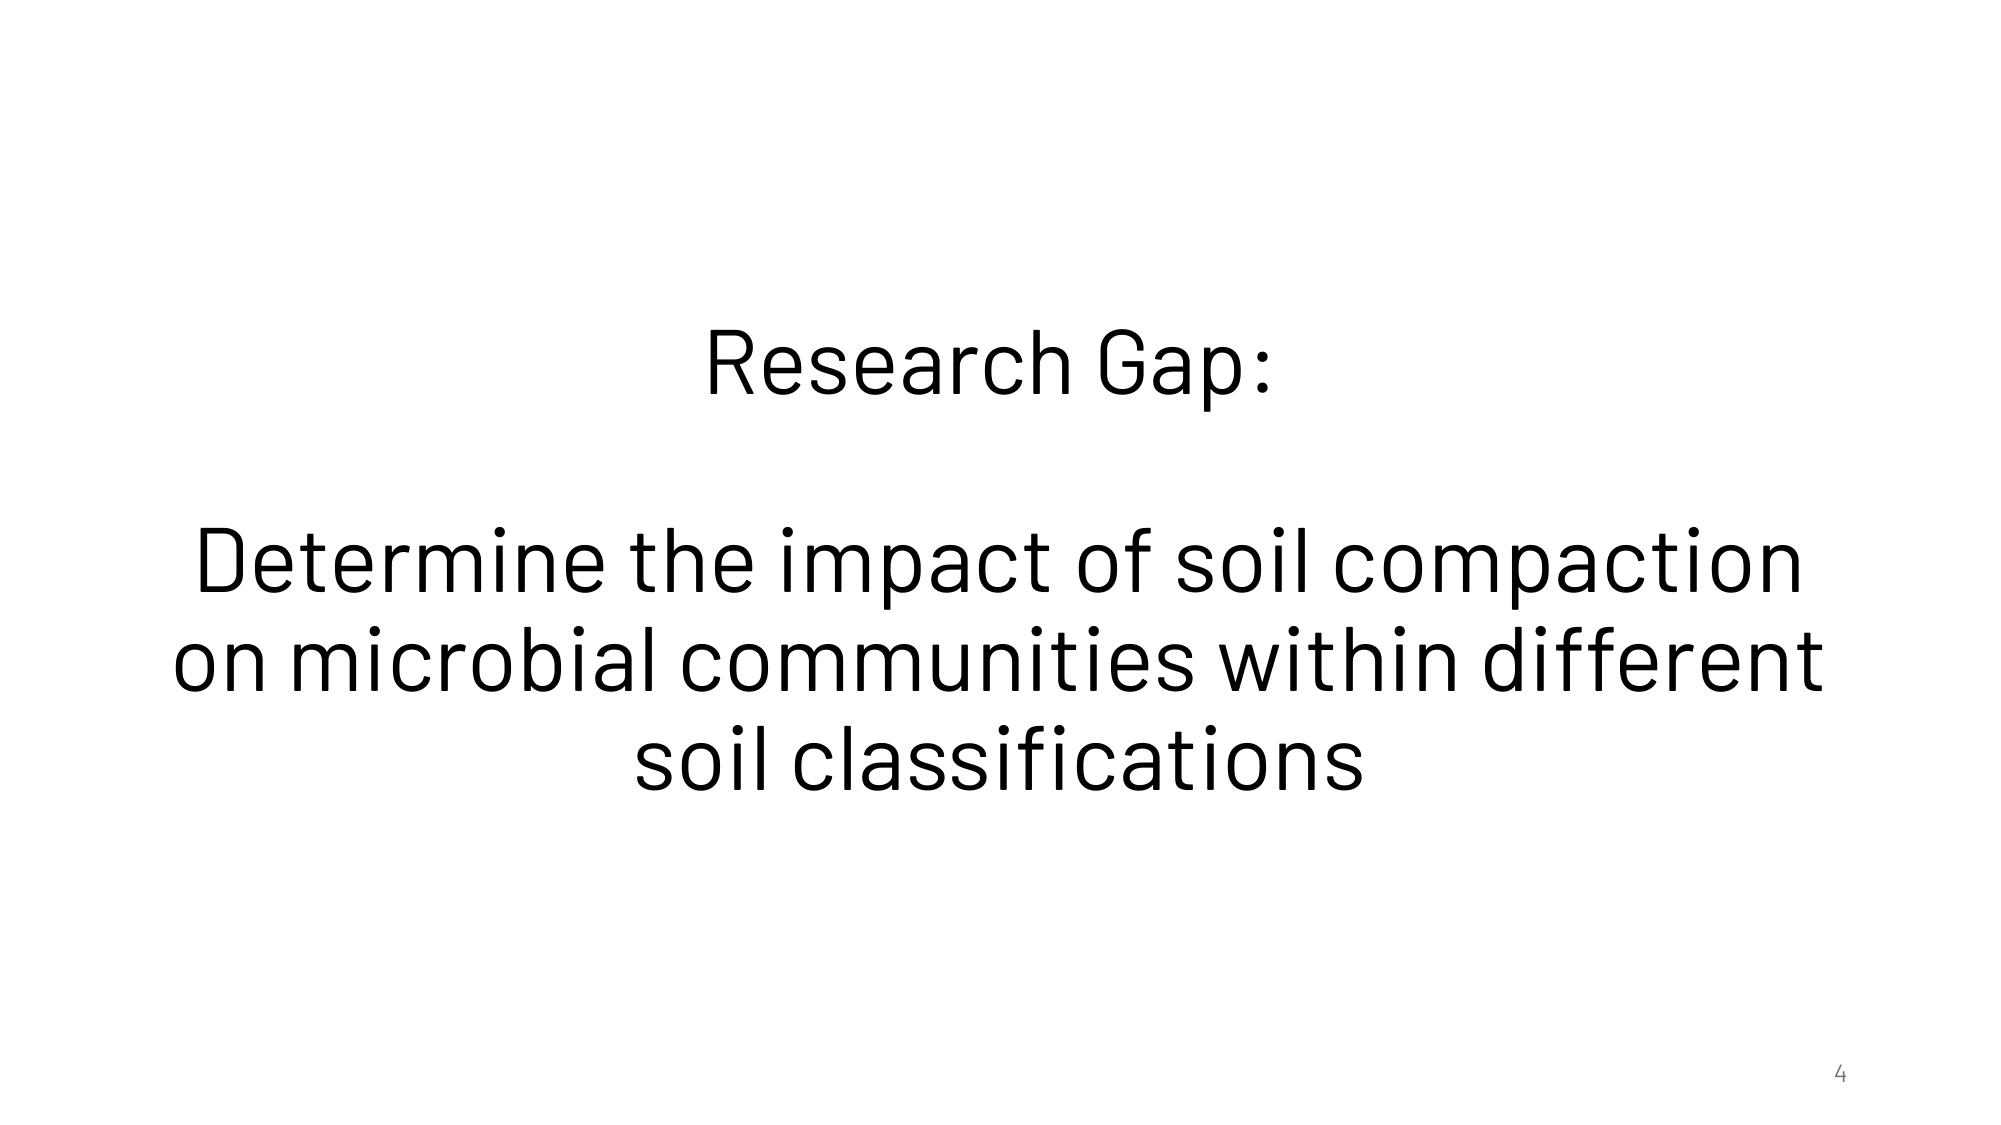

# Research Gap: Determine the impact of soil compaction on microbial communities within different soil classifications
4